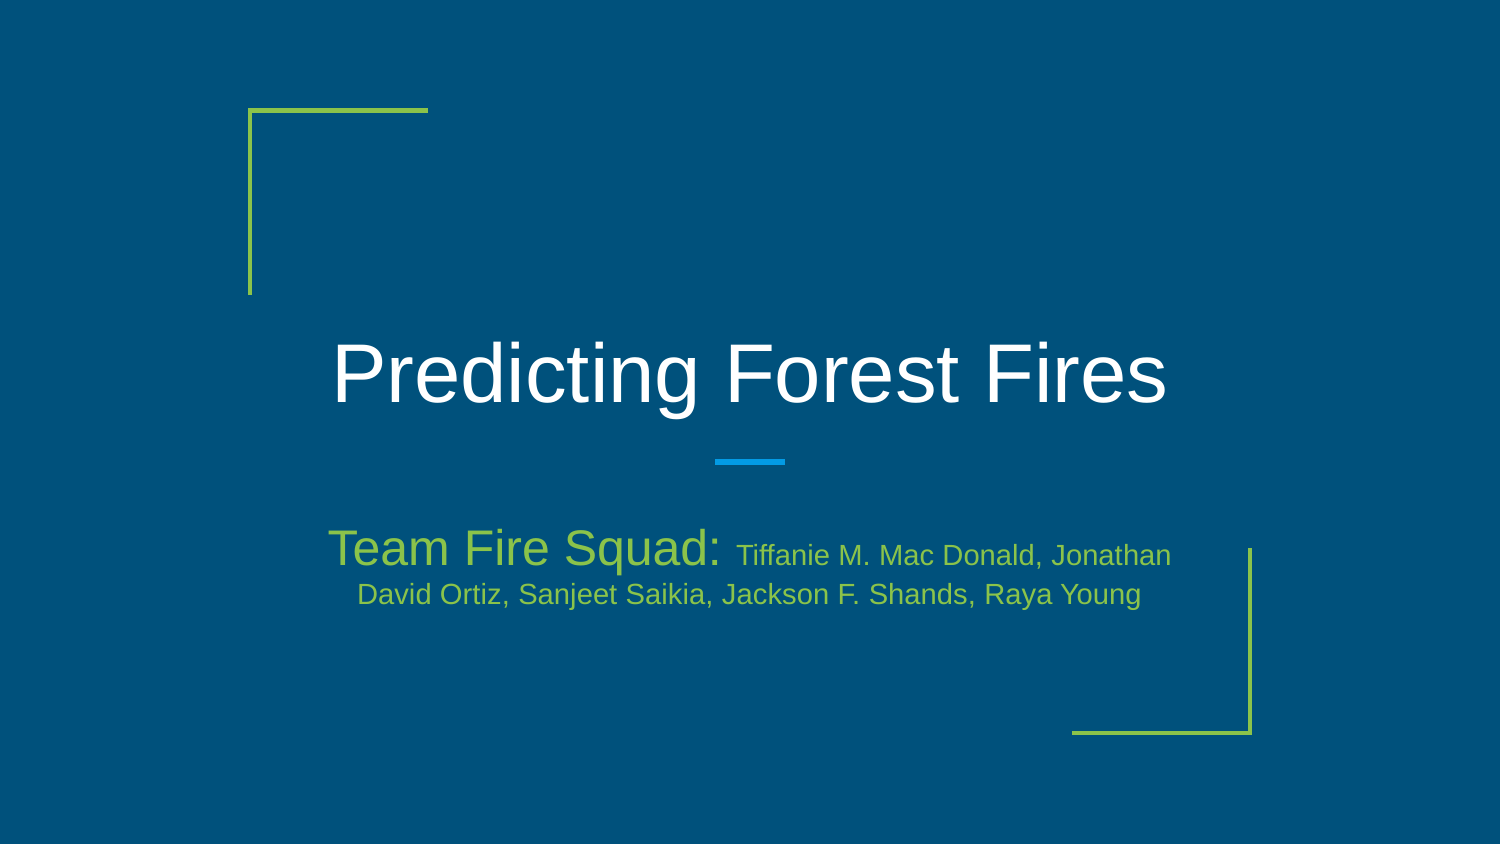

# Predicting Forest Fires
Team Fire Squad: Tiffanie M. Mac Donald, Jonathan David Ortiz, Sanjeet Saikia, Jackson F. Shands, Raya Young